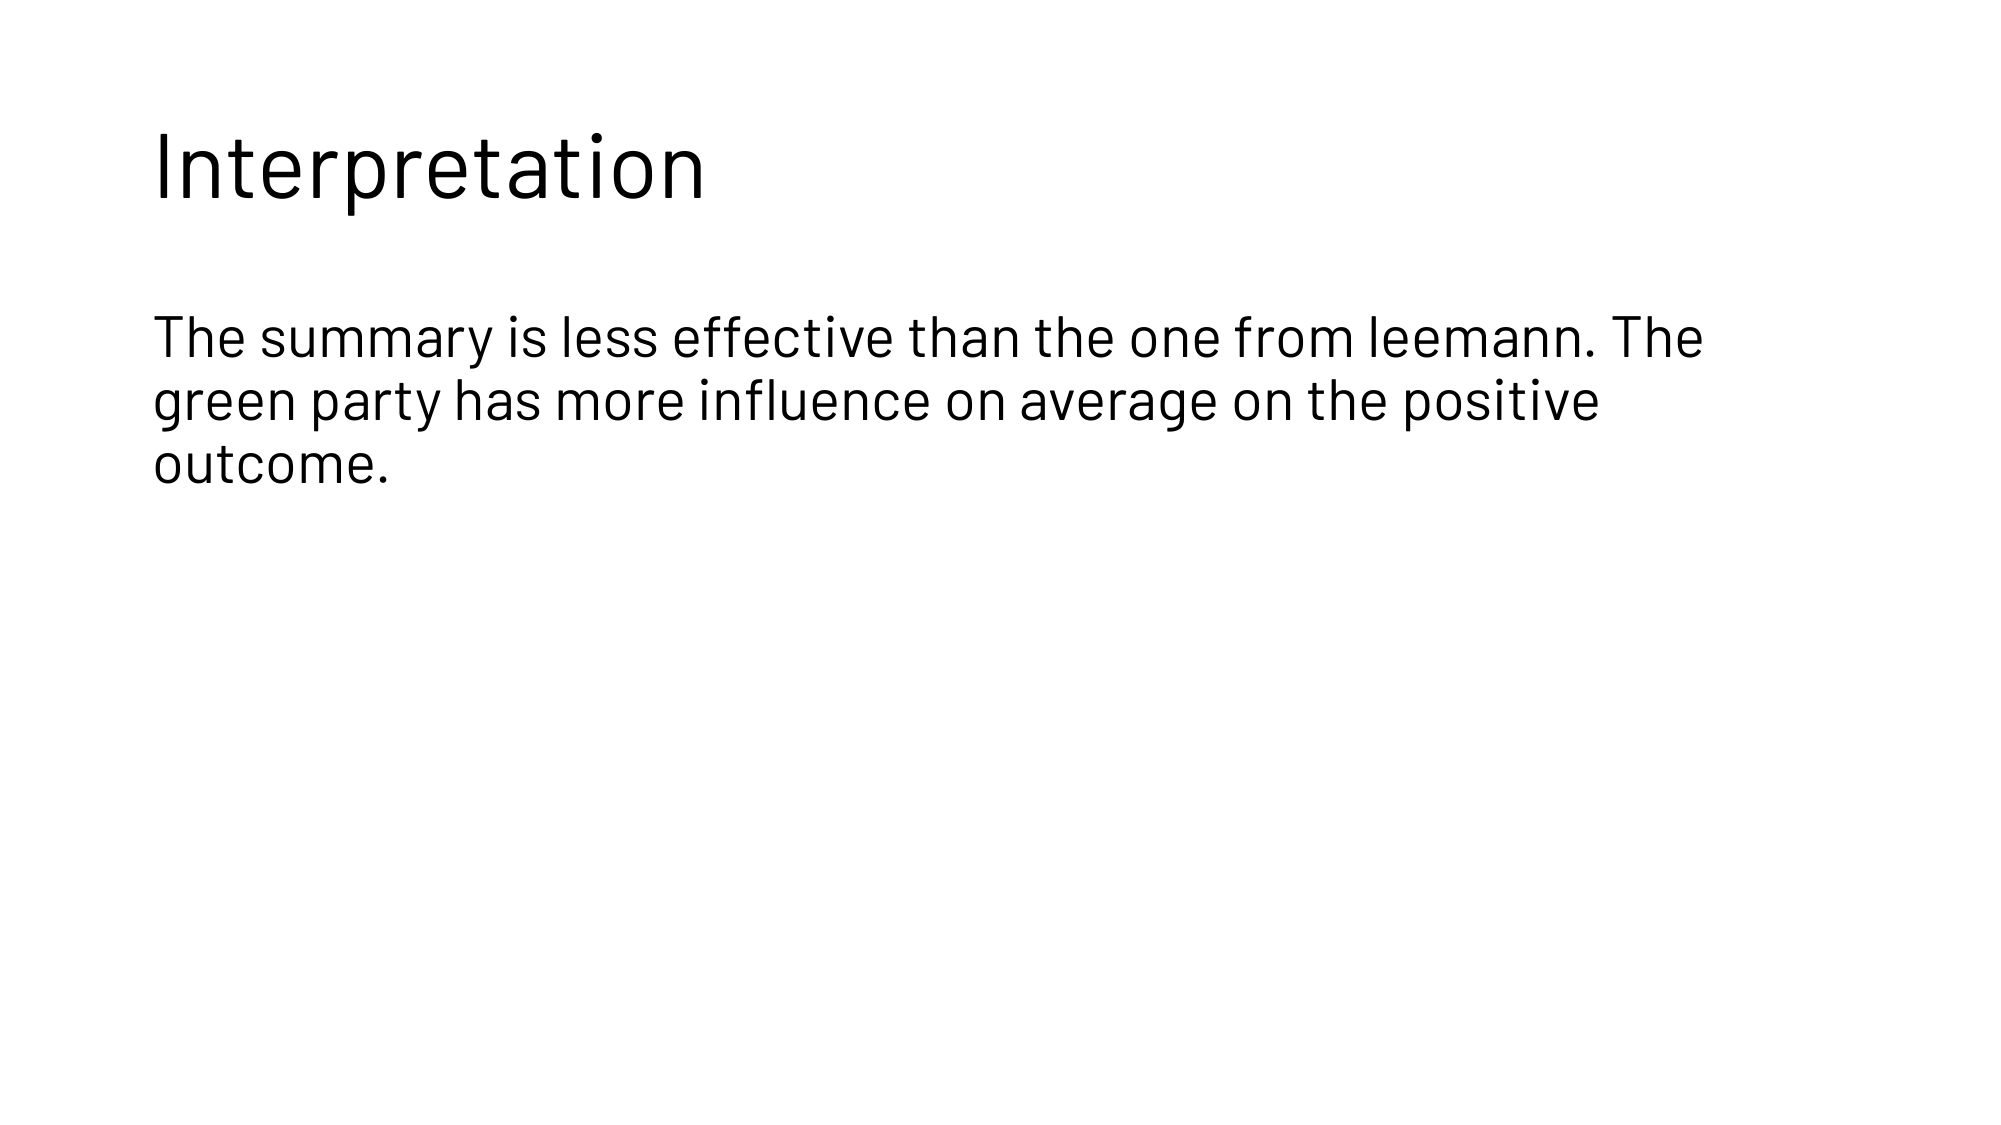

# Interpretation
The summary is less effective than the one from leemann. The green party has more influence on average on the positive outcome.